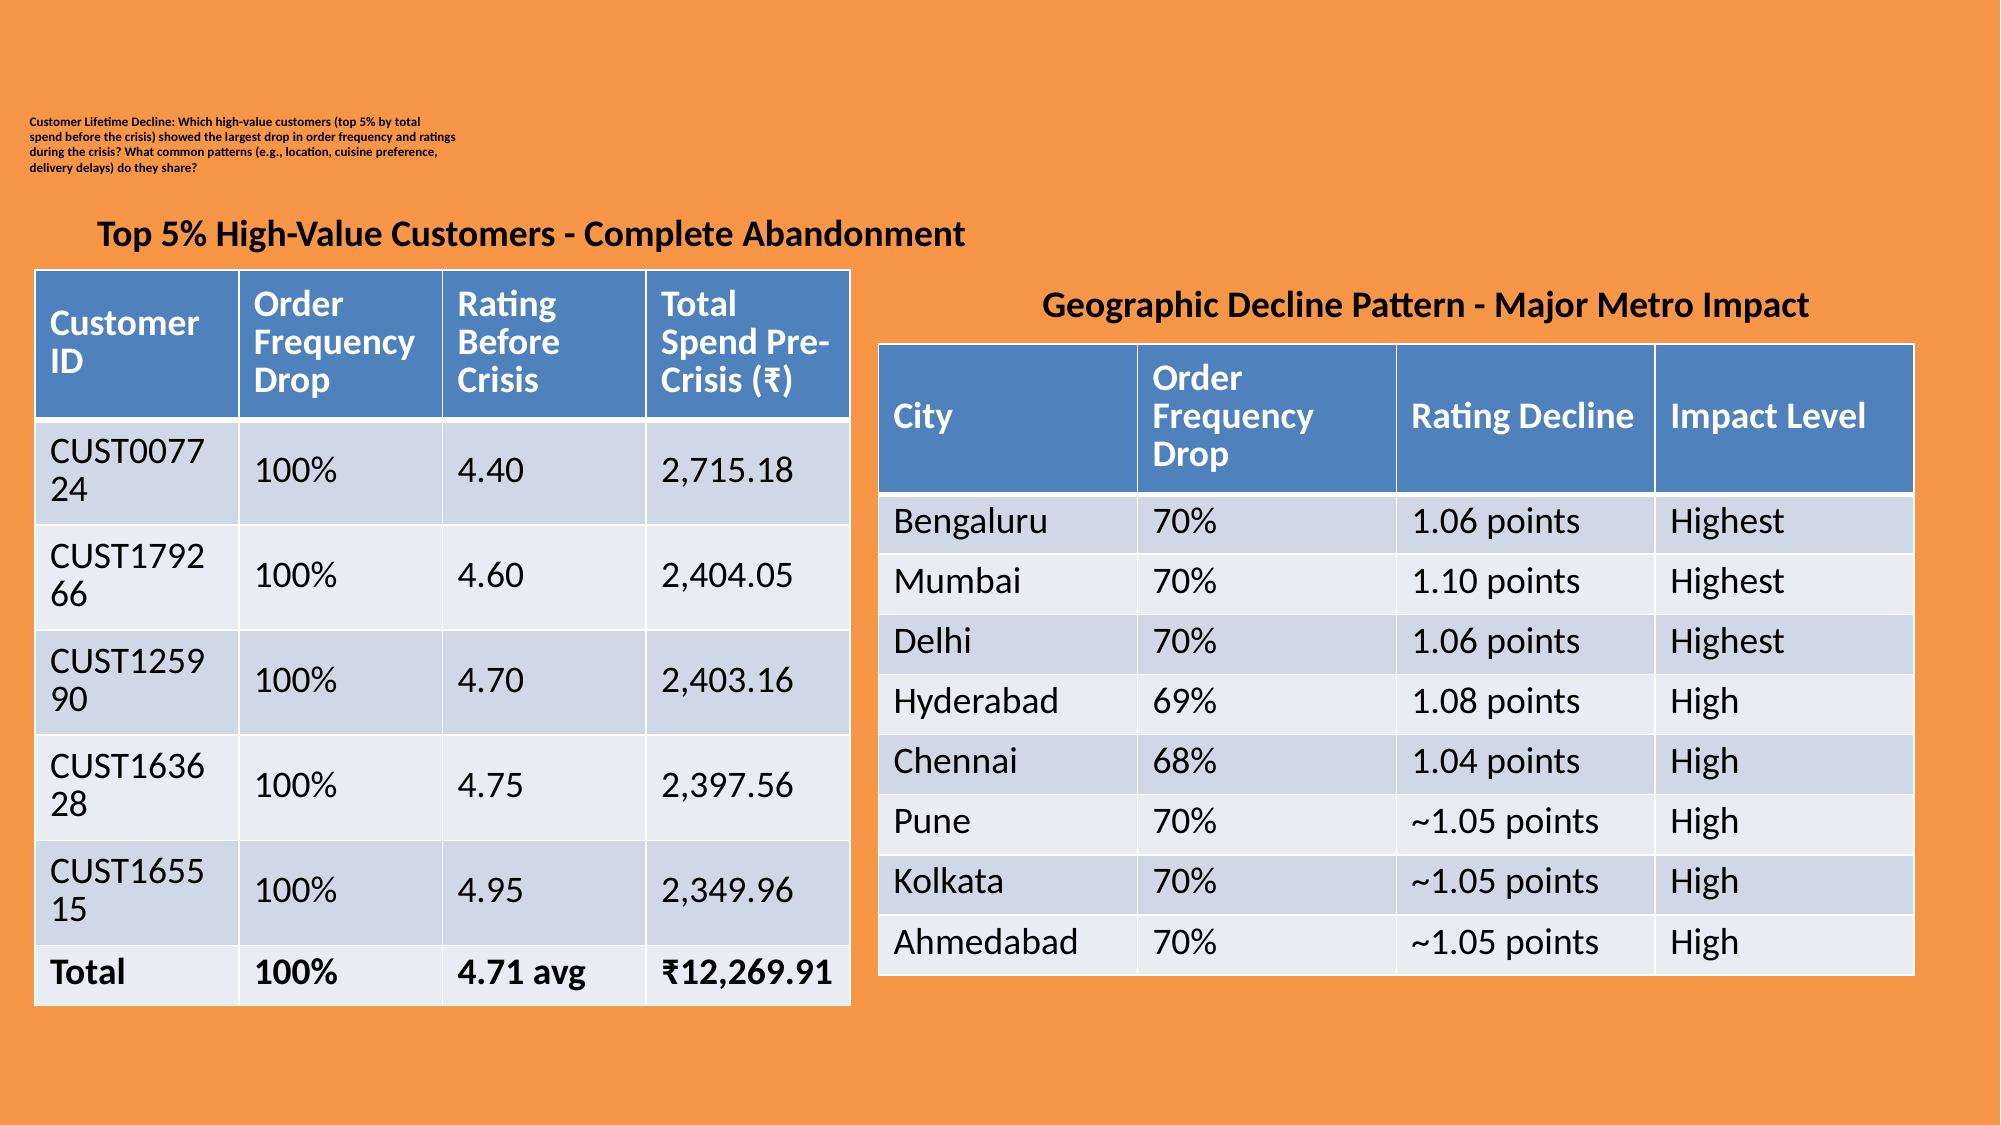

# Customer Lifetime Decline: Which high-value customers (top 5% by total spend before the crisis) showed the largest drop in order frequency and ratings during the crisis? What common patterns (e.g., location, cuisine preference, delivery delays) do they share?
Top 5% High-Value Customers - Complete Abandonment
| Customer ID | Order Frequency Drop | Rating Before Crisis | Total Spend Pre-Crisis (₹) |
| --- | --- | --- | --- |
| CUST007724 | 100% | 4.40 | 2,715.18 |
| CUST179266 | 100% | 4.60 | 2,404.05 |
| CUST125990 | 100% | 4.70 | 2,403.16 |
| CUST163628 | 100% | 4.75 | 2,397.56 |
| CUST165515 | 100% | 4.95 | 2,349.96 |
| Total | 100% | 4.71 avg | ₹12,269.91 |
Geographic Decline Pattern - Major Metro Impact
| City | Order Frequency Drop | Rating Decline | Impact Level |
| --- | --- | --- | --- |
| Bengaluru | 70% | 1.06 points | Highest |
| Mumbai | 70% | 1.10 points | Highest |
| Delhi | 70% | 1.06 points | Highest |
| Hyderabad | 69% | 1.08 points | High |
| Chennai | 68% | 1.04 points | High |
| Pune | 70% | ~1.05 points | High |
| Kolkata | 70% | ~1.05 points | High |
| Ahmedabad | 70% | ~1.05 points | High |